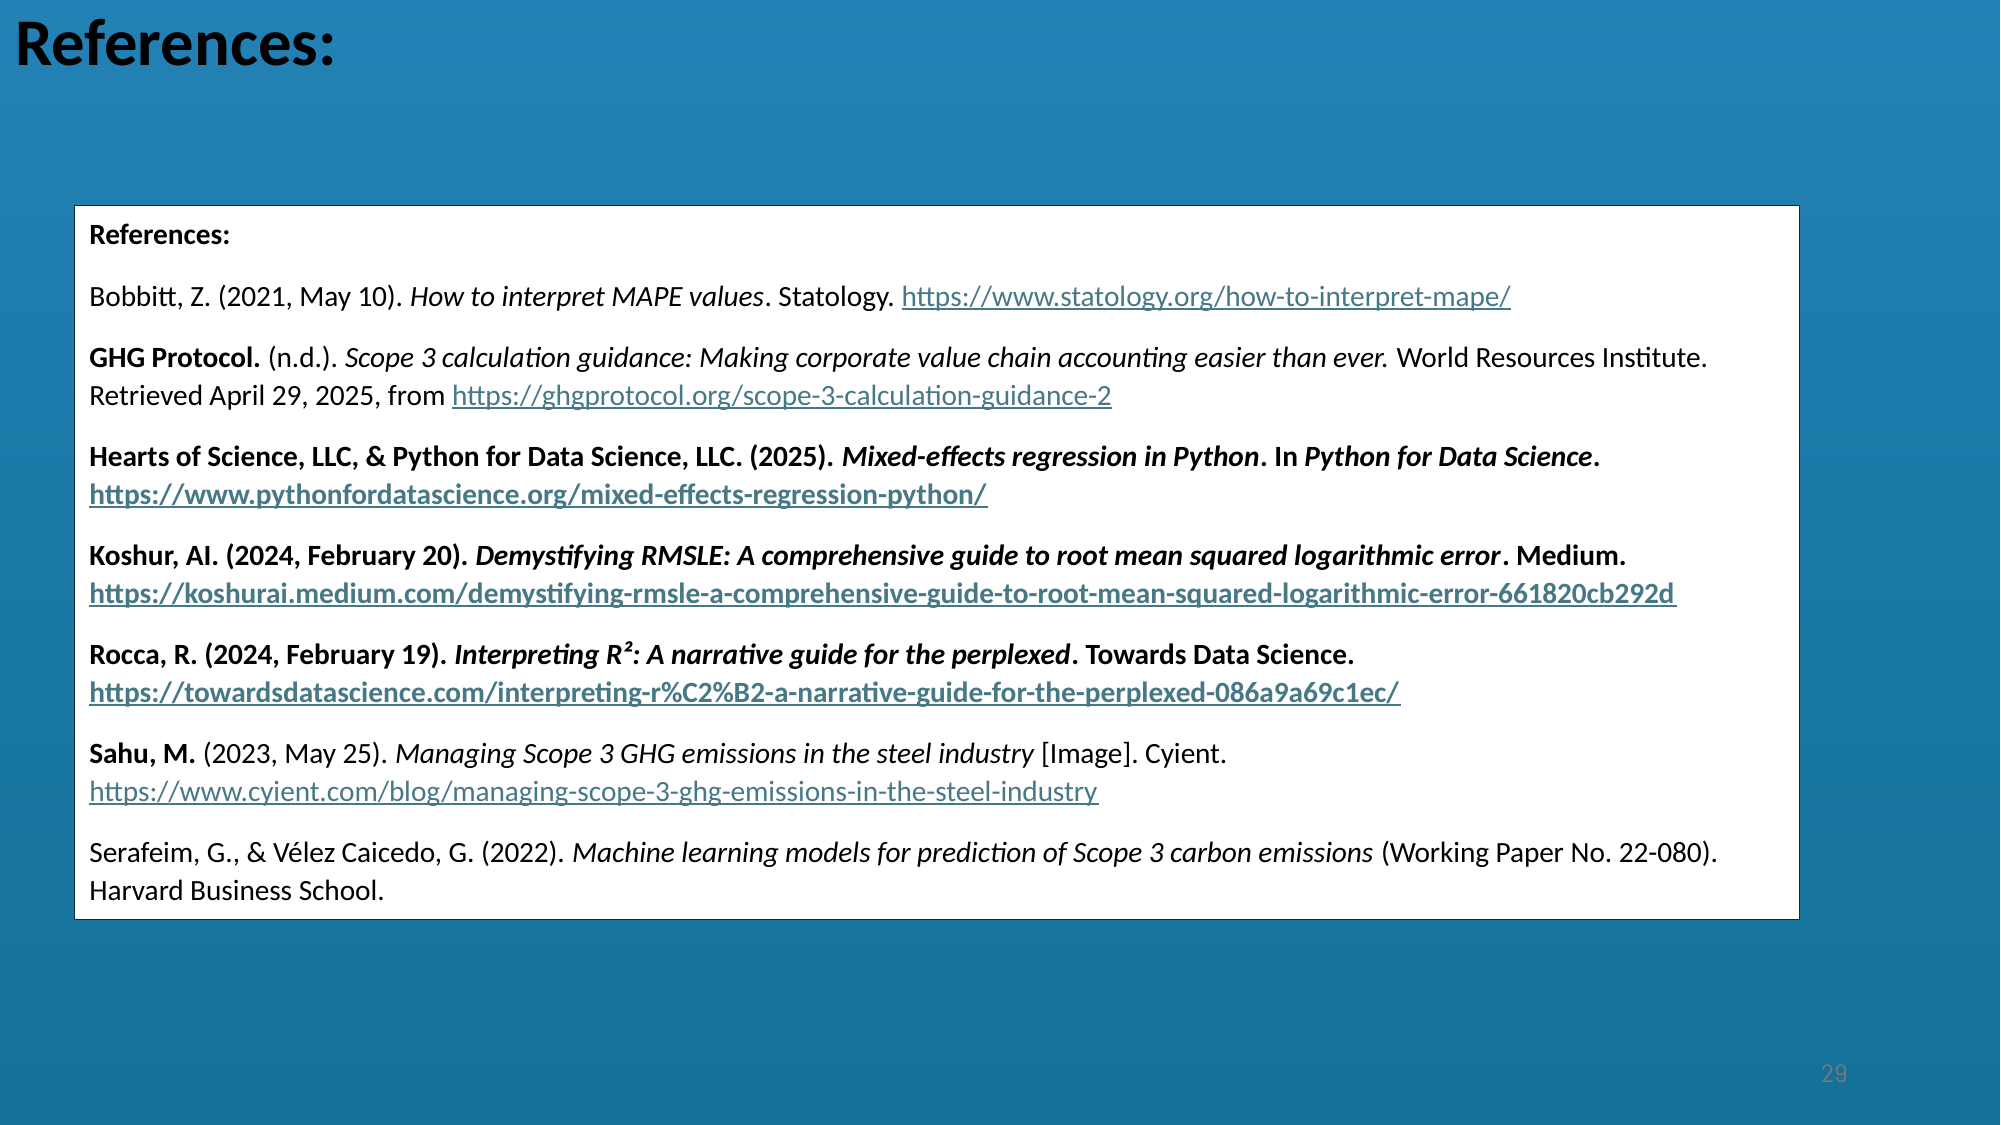

# References:
References:
Bobbitt, Z. (2021, May 10). How to interpret MAPE values. Statology. https://www.statology.org/how-to-interpret-mape/
GHG Protocol. (n.d.). Scope 3 calculation guidance: Making corporate value chain accounting easier than ever. World Resources Institute. Retrieved April 29, 2025, from https://ghgprotocol.org/scope-3-calculation-guidance-2
Hearts of Science, LLC, & Python for Data Science, LLC. (2025). Mixed-effects regression in Python. In Python for Data Science. https://www.pythonfordatascience.org/mixed-effects-regression-python/
Koshur, AI. (2024, February 20). Demystifying RMSLE: A comprehensive guide to root mean squared logarithmic error. Medium. https://koshurai.medium.com/demystifying-rmsle-a-comprehensive-guide-to-root-mean-squared-logarithmic-error-661820cb292d
Rocca, R. (2024, February 19). Interpreting R²: A narrative guide for the perplexed. Towards Data Science. https://towardsdatascience.com/interpreting-r%C2%B2-a-narrative-guide-for-the-perplexed-086a9a69c1ec/
Sahu, M. (2023, May 25). Managing Scope 3 GHG emissions in the steel industry [Image]. Cyient. https://www.cyient.com/blog/managing-scope-3-ghg-emissions-in-the-steel-industry
Serafeim, G., & Vélez Caicedo, G. (2022). Machine learning models for prediction of Scope 3 carbon emissions (Working Paper No. 22-080). Harvard Business School.

29